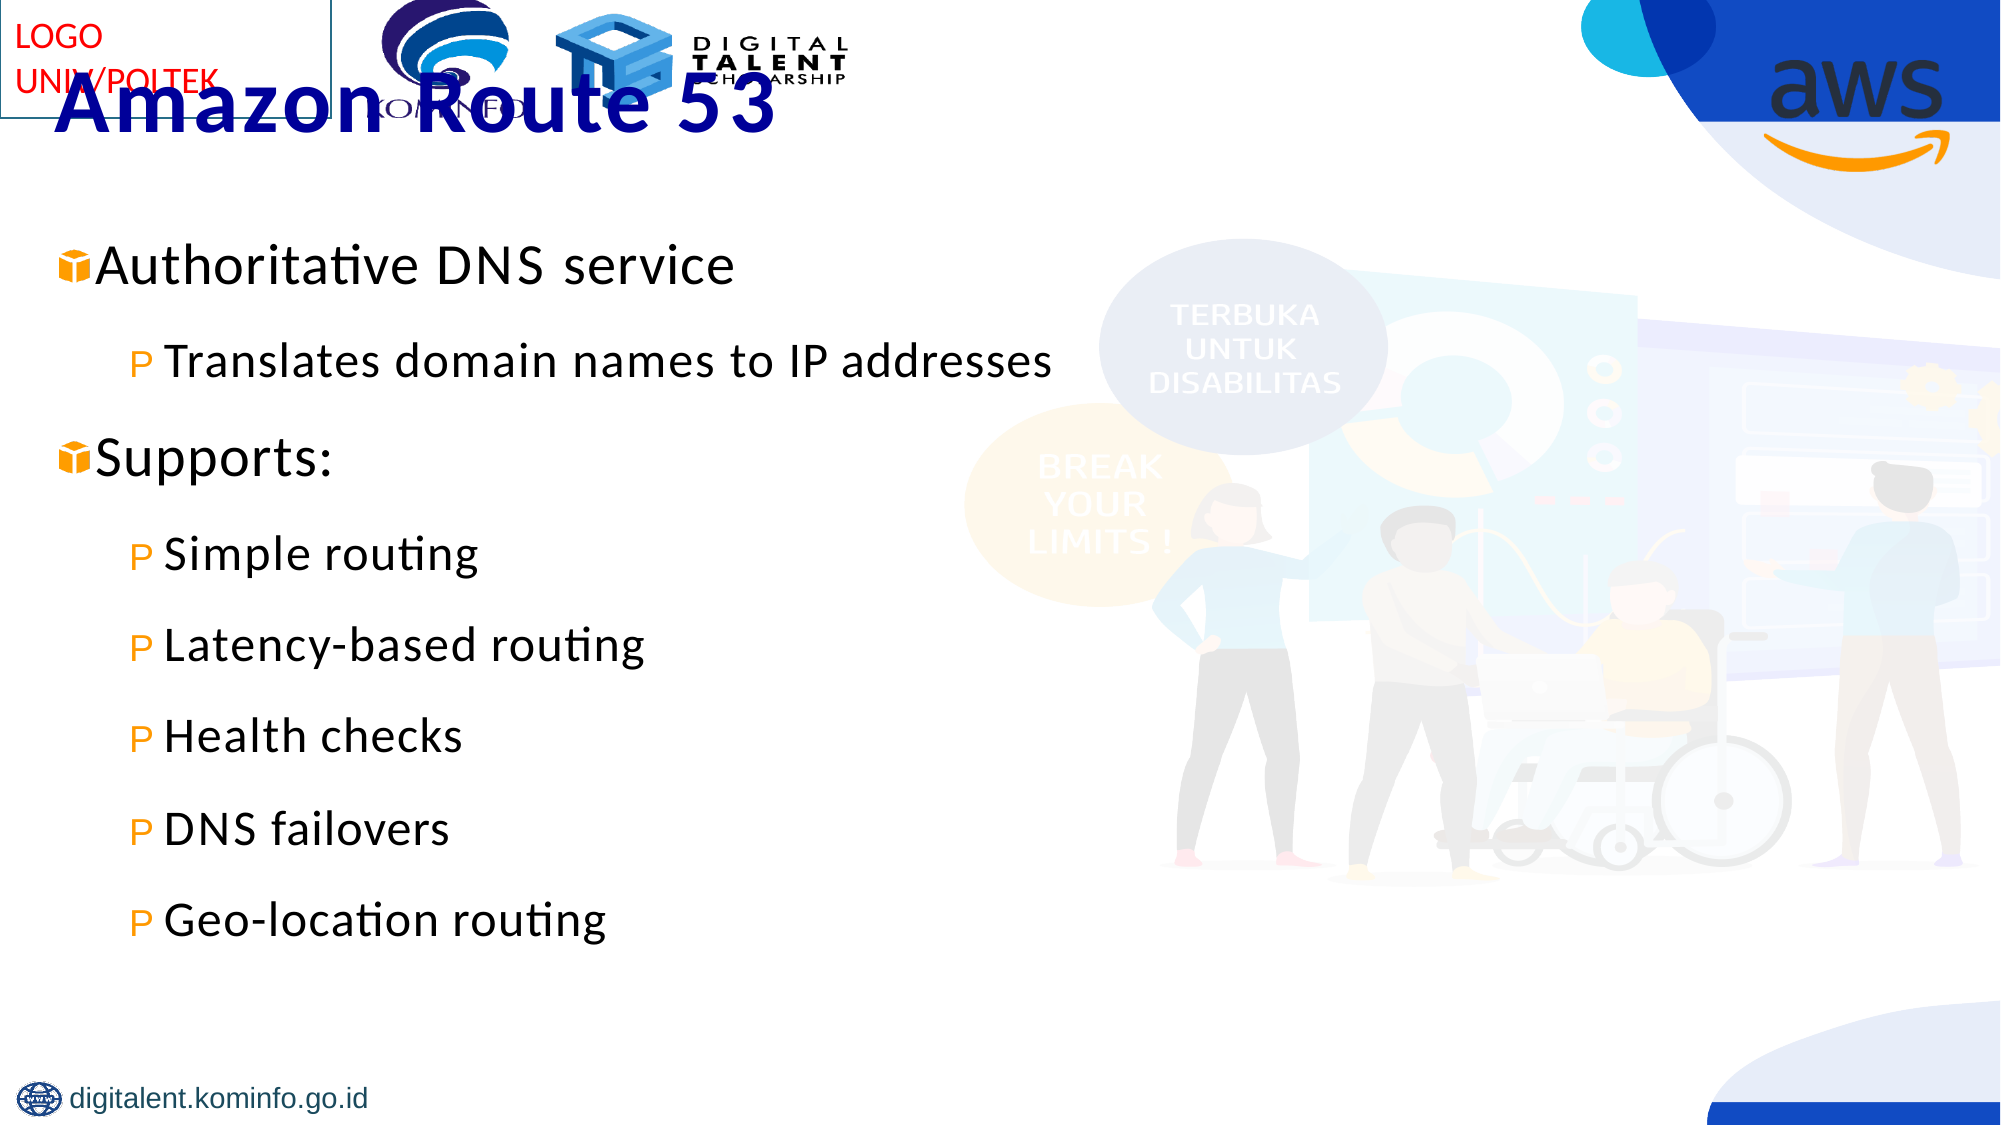

# Amazon Route 53

Authoritative DNS service
P Translates domain names to IP addresses
Supports:
P Simple routing
P Latency-based routing
P Health checks
P DNS failovers
P Geo-location routing